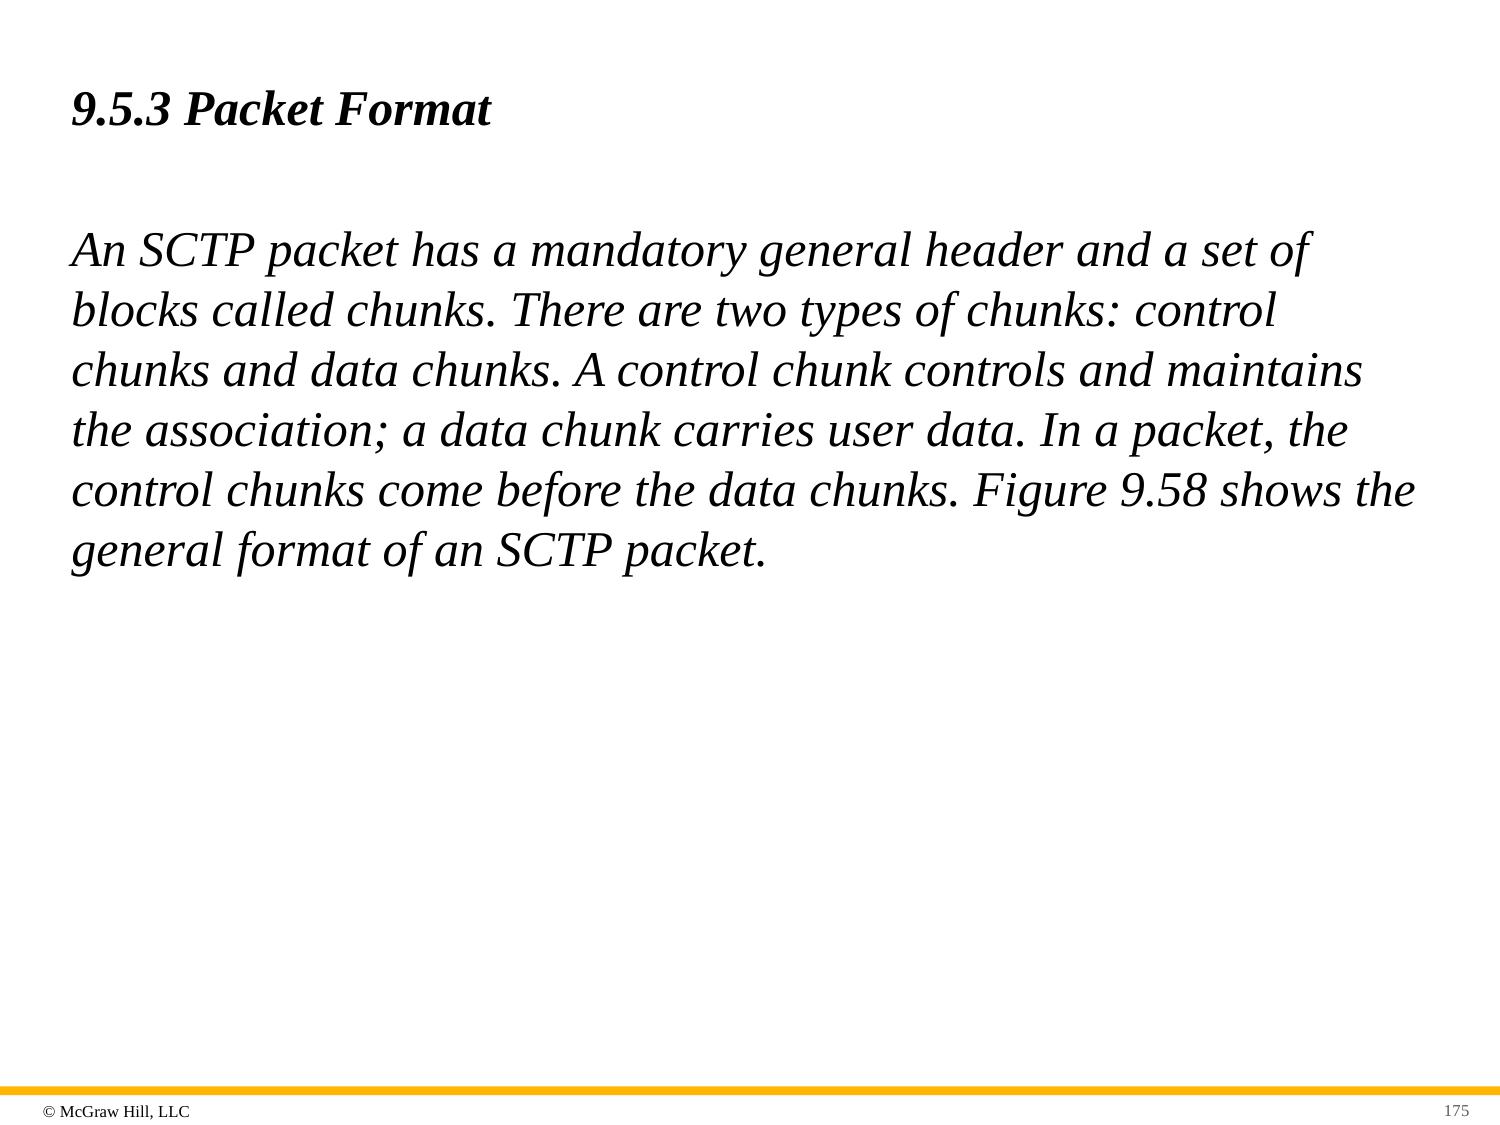

# 9.5.3 Packet Format
An SCTP packet has a mandatory general header and a set of blocks called chunks. There are two types of chunks: control chunks and data chunks. A control chunk controls and maintains the association; a data chunk carries user data. In a packet, the control chunks come before the data chunks. Figure 9.58 shows the general format of an SCTP packet.
175